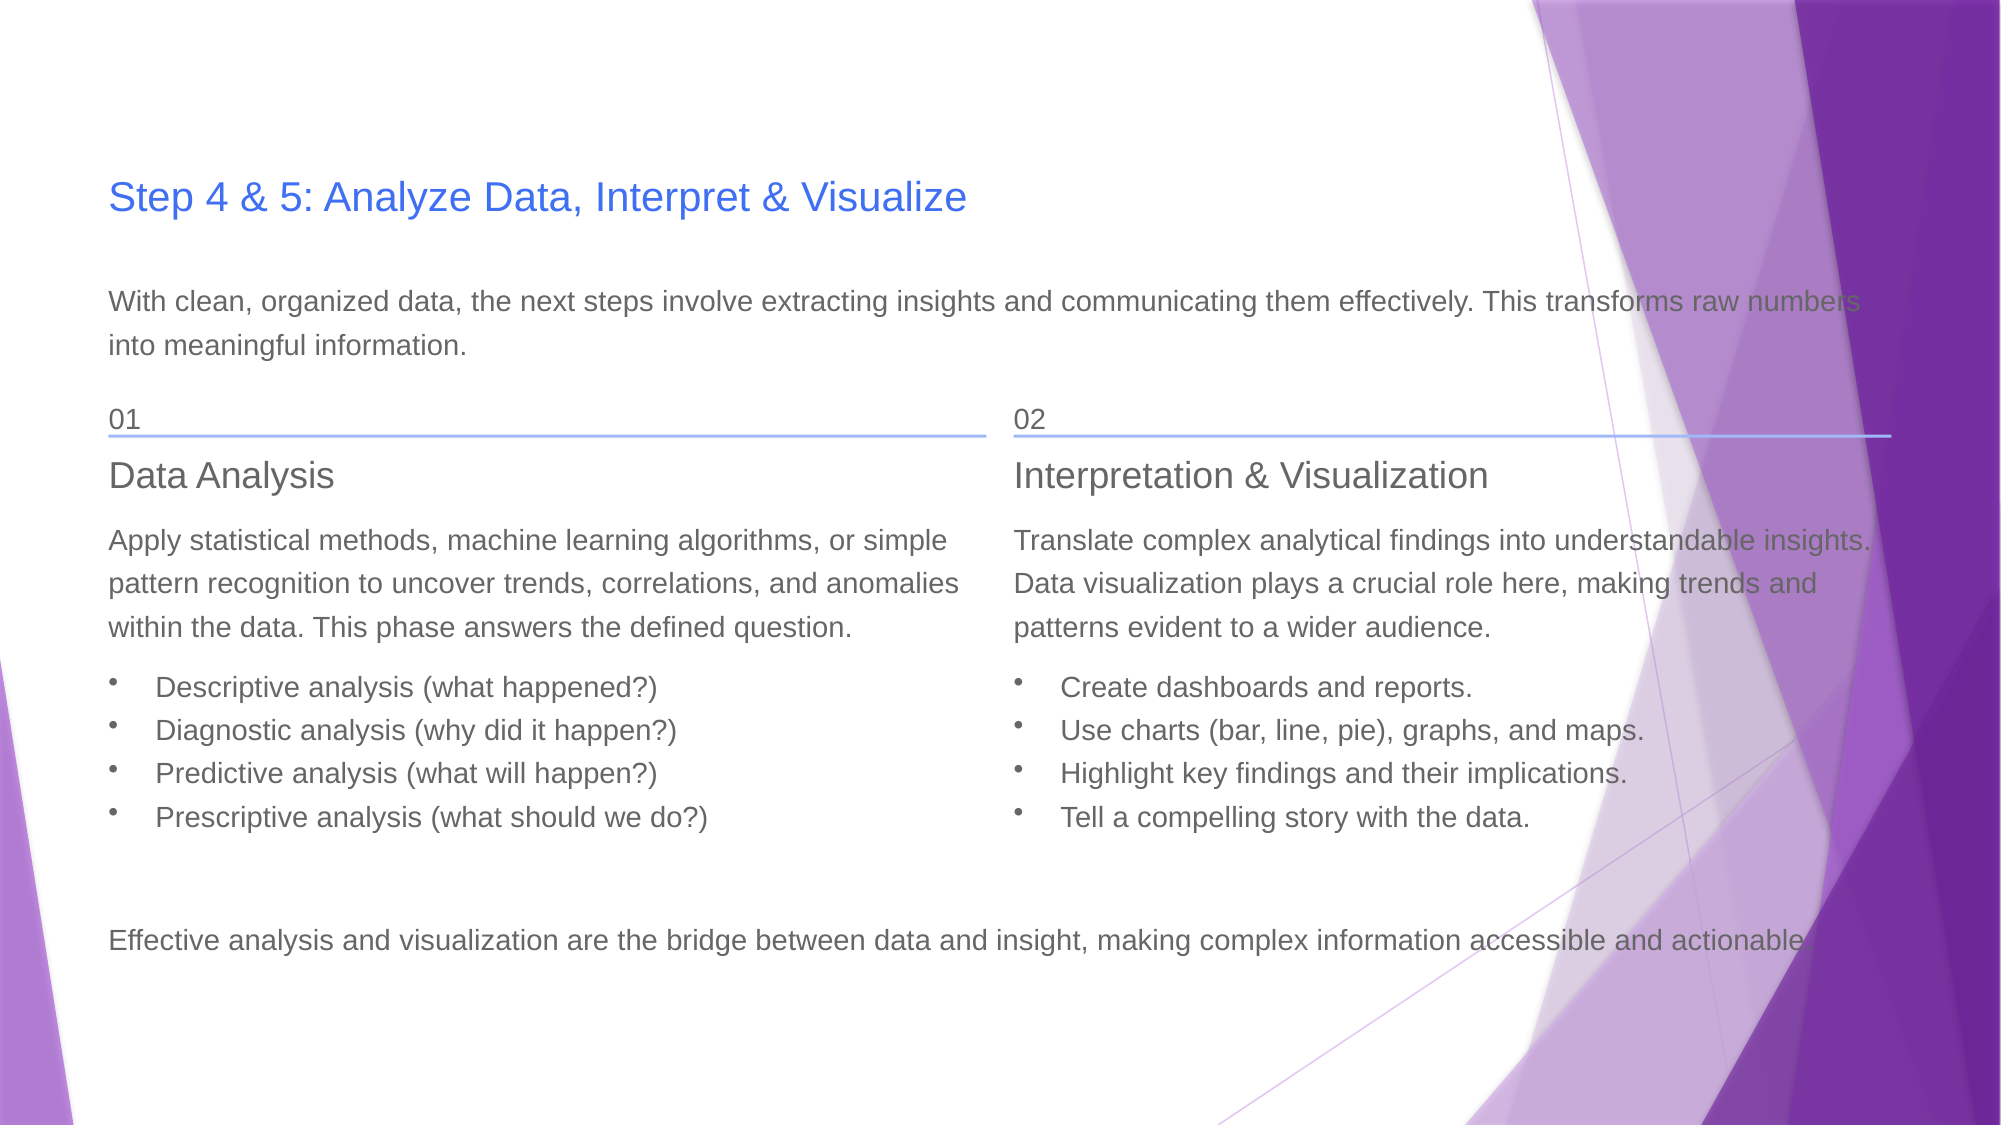

Step 4 & 5: Analyze Data, Interpret & Visualize
With clean, organized data, the next steps involve extracting insights and communicating them effectively. This transforms raw numbers into meaningful information.
01
02

Data Analysis
Interpretation & Visualization
Apply statistical methods, machine learning algorithms, or simple pattern recognition to uncover trends, correlations, and anomalies within the data. This phase answers the defined question.
Translate complex analytical findings into understandable insights. Data visualization plays a crucial role here, making trends and patterns evident to a wider audience.
Descriptive analysis (what happened?)
Diagnostic analysis (why did it happen?)
Predictive analysis (what will happen?)
Prescriptive analysis (what should we do?)
Create dashboards and reports.
Use charts (bar, line, pie), graphs, and maps.
Highlight key findings and their implications.
Tell a compelling story with the data.
Effective analysis and visualization are the bridge between data and insight, making complex information accessible and actionable.